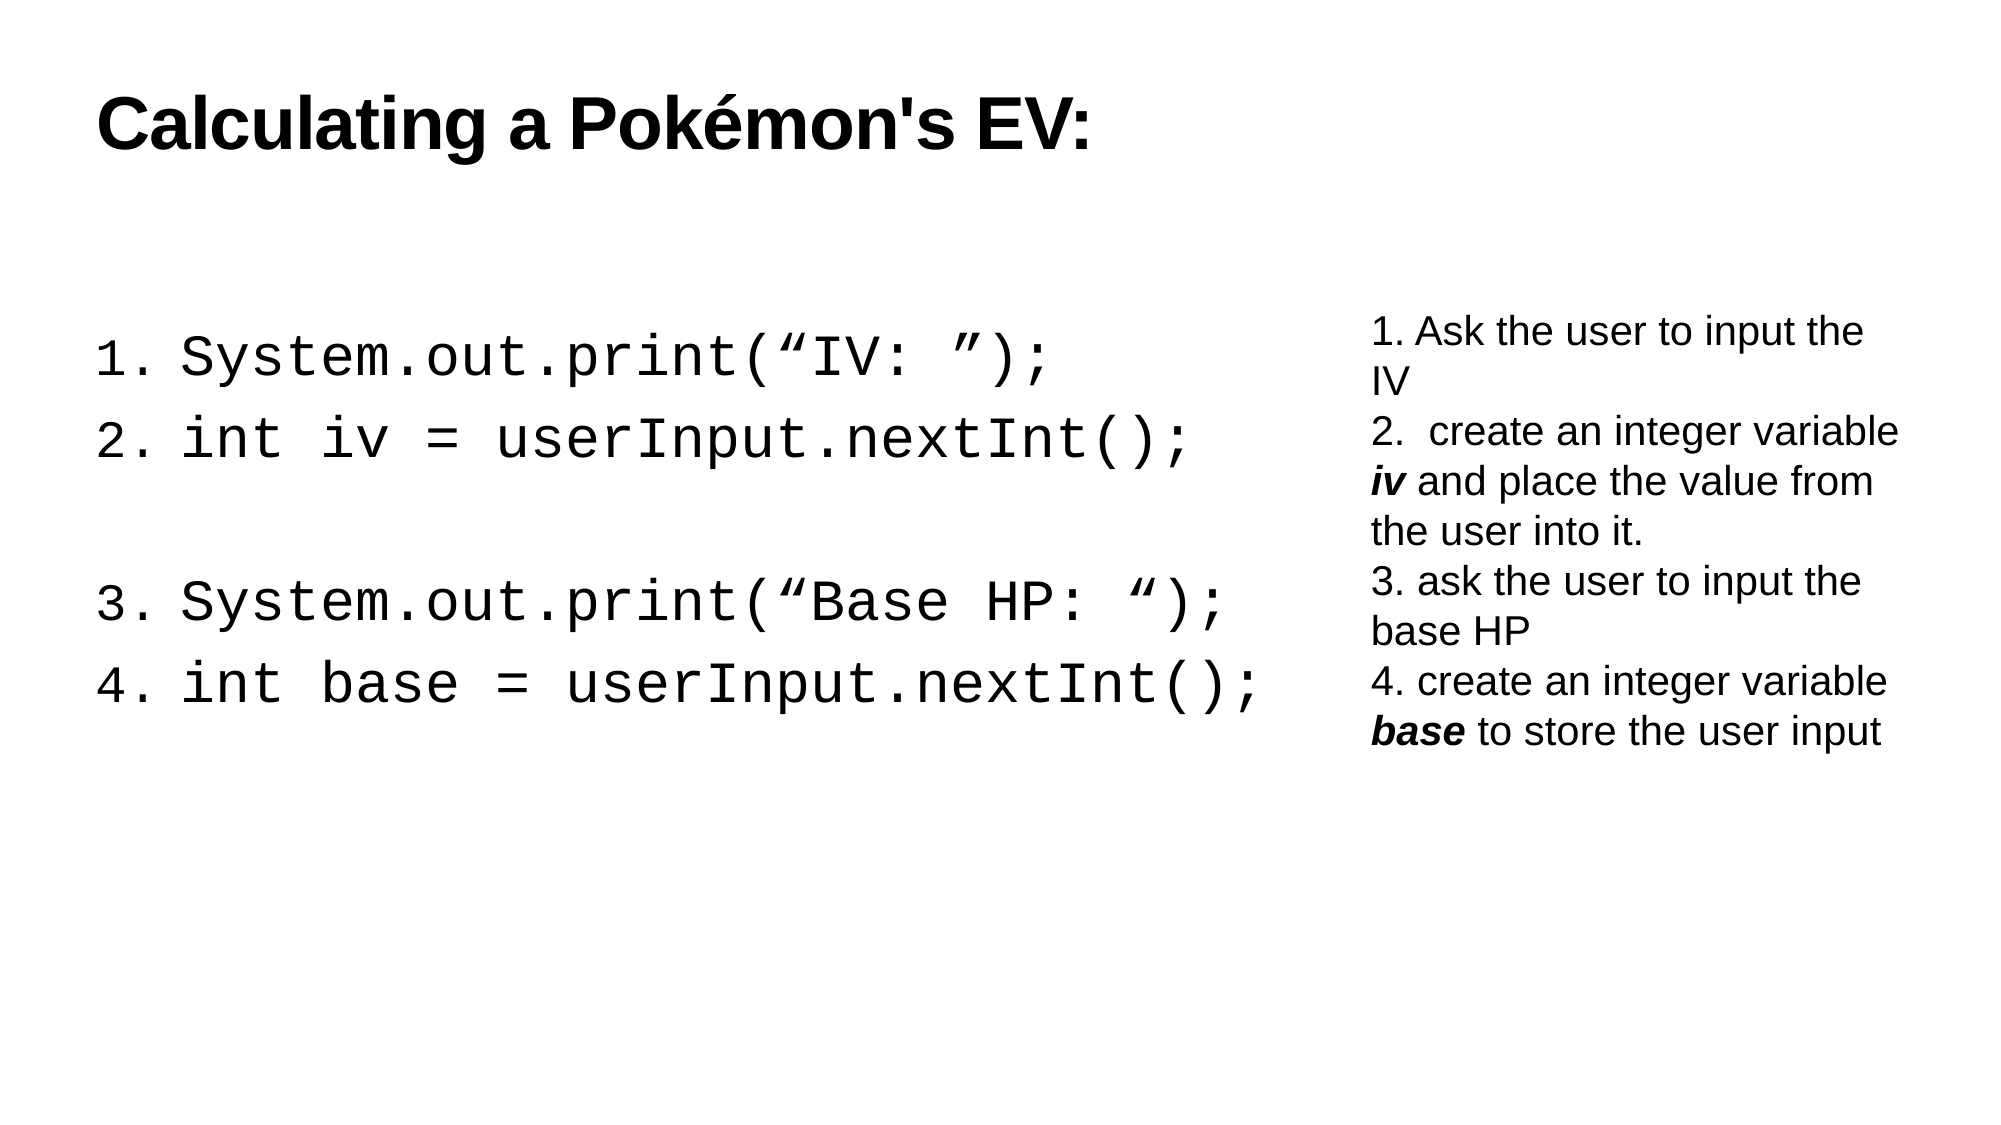

# Calculating a Pokémon's EV:

System.out.print(“IV: ”);
int iv = userInput.nextInt();

System.out.print(“Base HP: “);
int base = userInput.nextInt();

1. Ask the user to input the IV
2.  create an integer variable iv and place the value from the user into it.
3. ask the user to input the base HP
4. create an integer variable base to store the user input